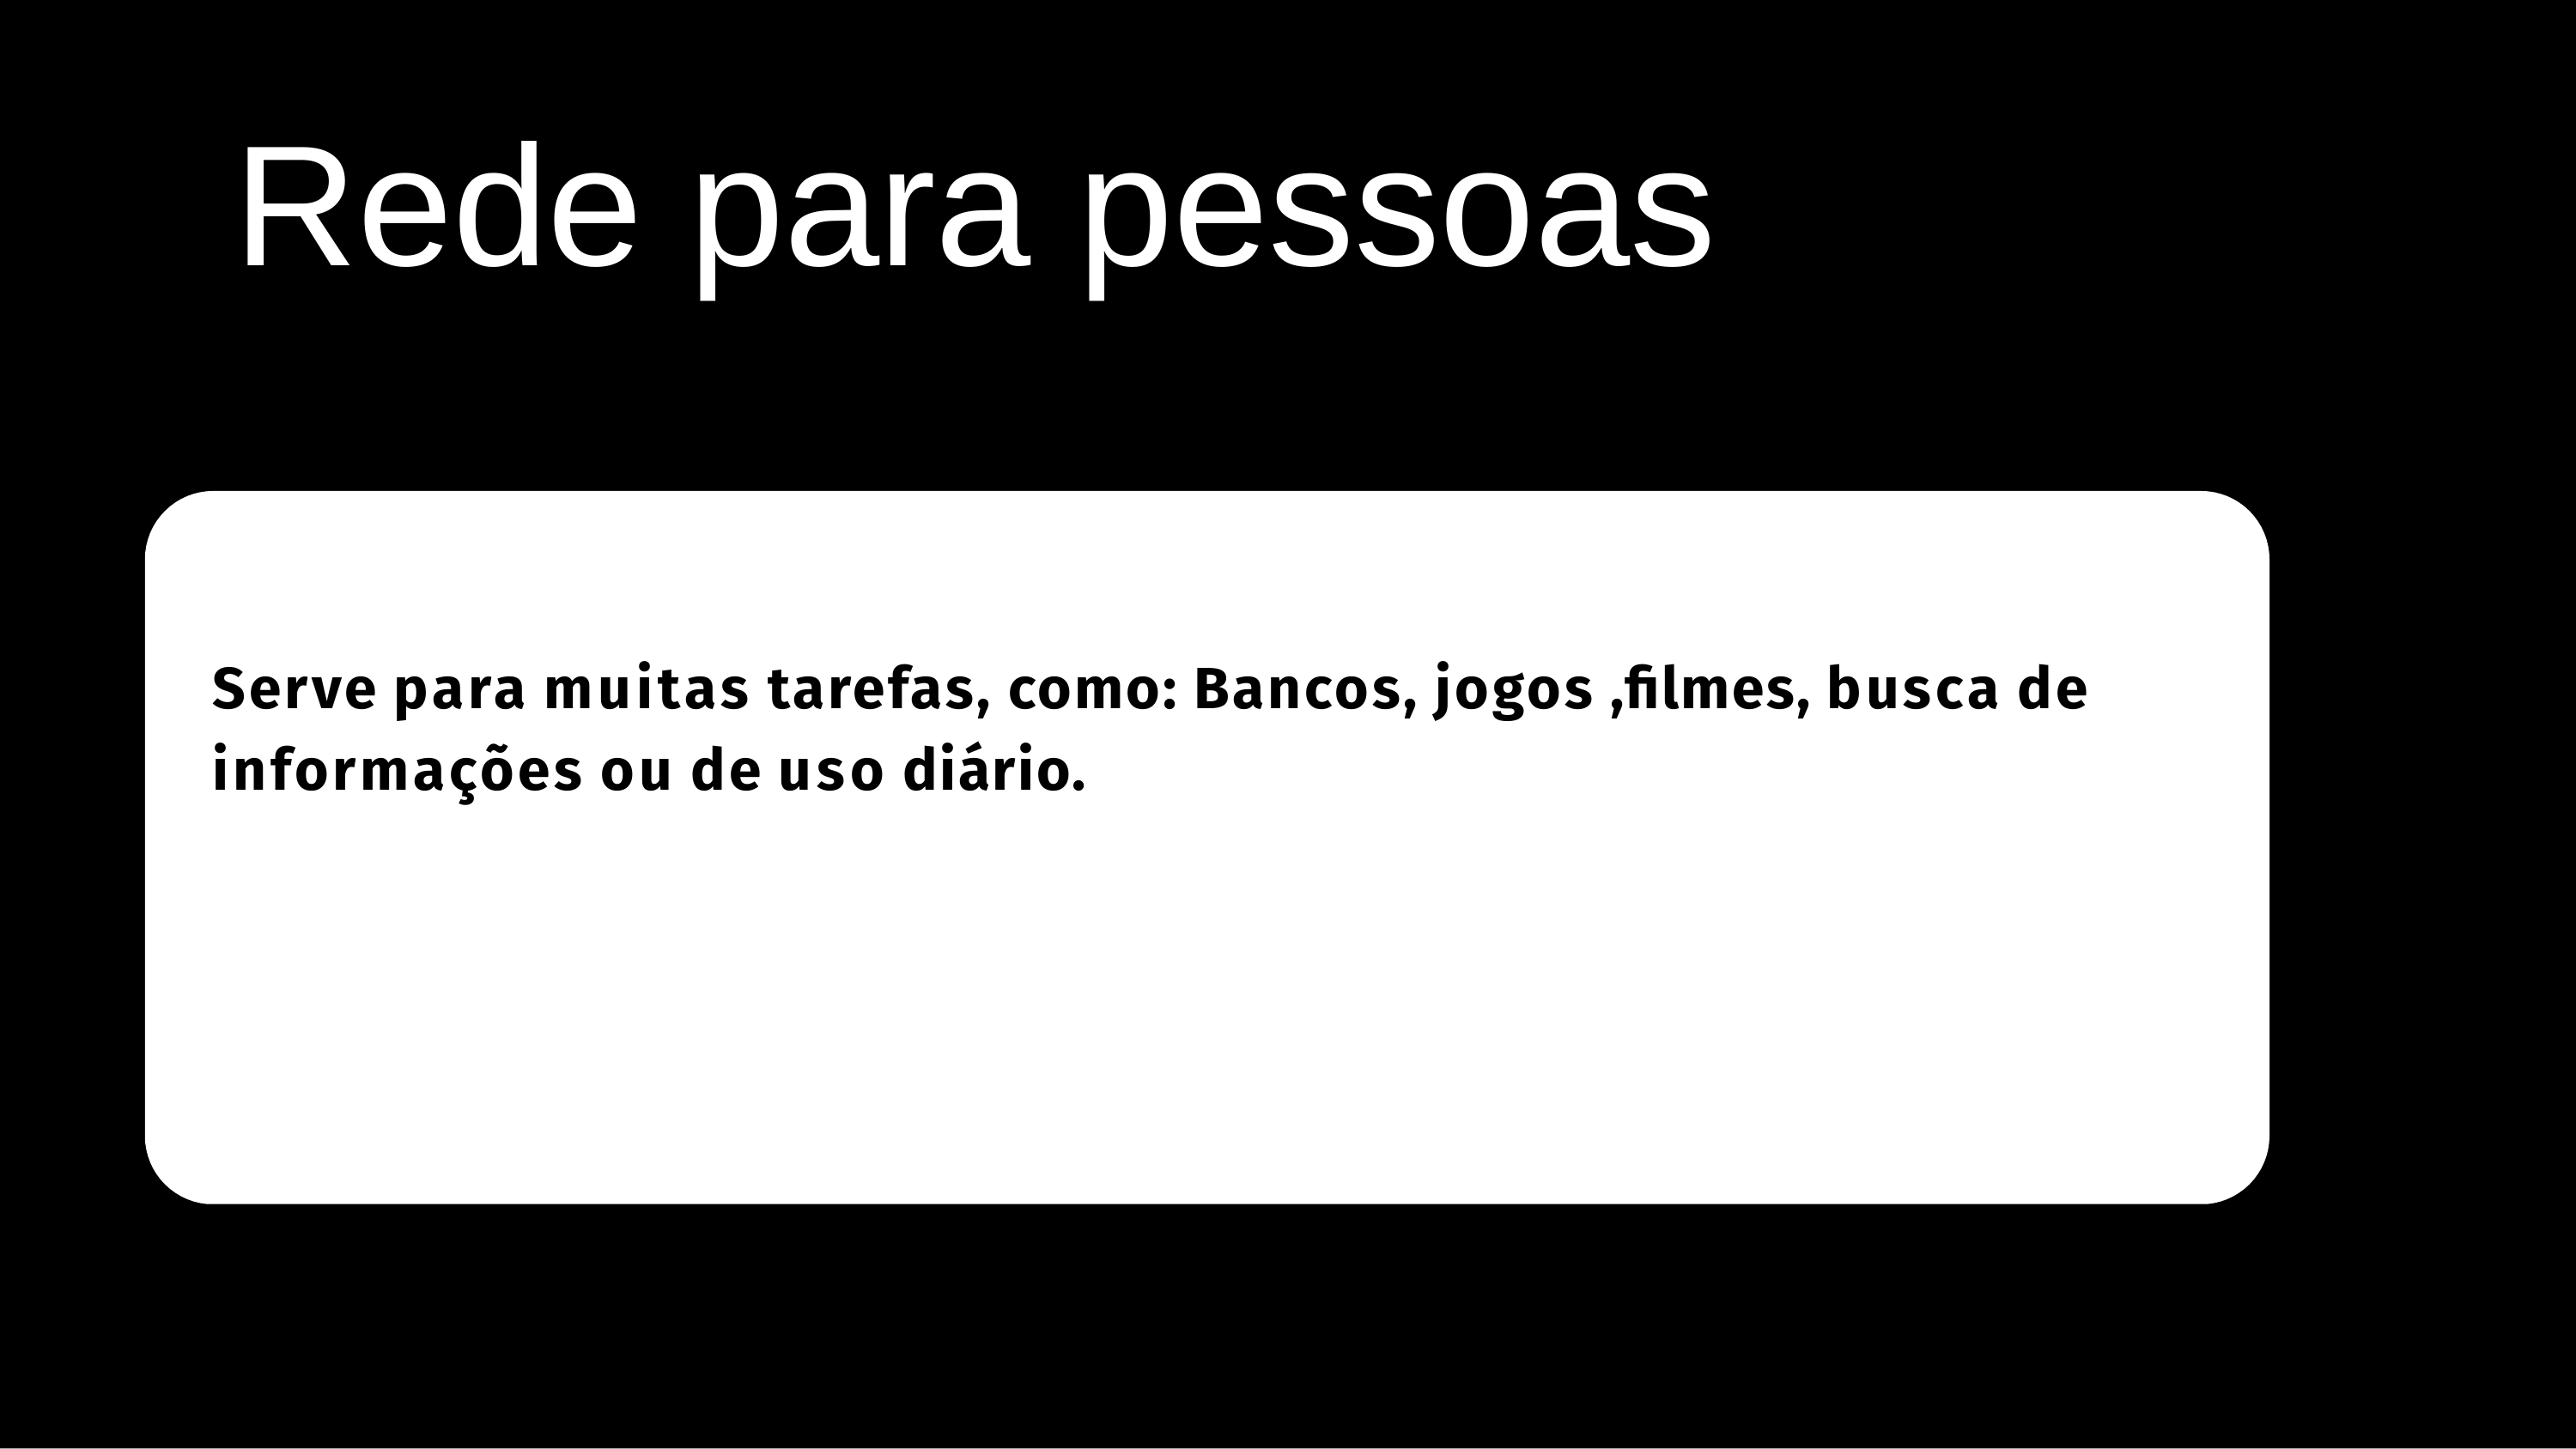

Rede para pessoas
Serve para muitas tarefas, como: Bancos, jogos ,filmes, busca de  informações ou de uso diário.